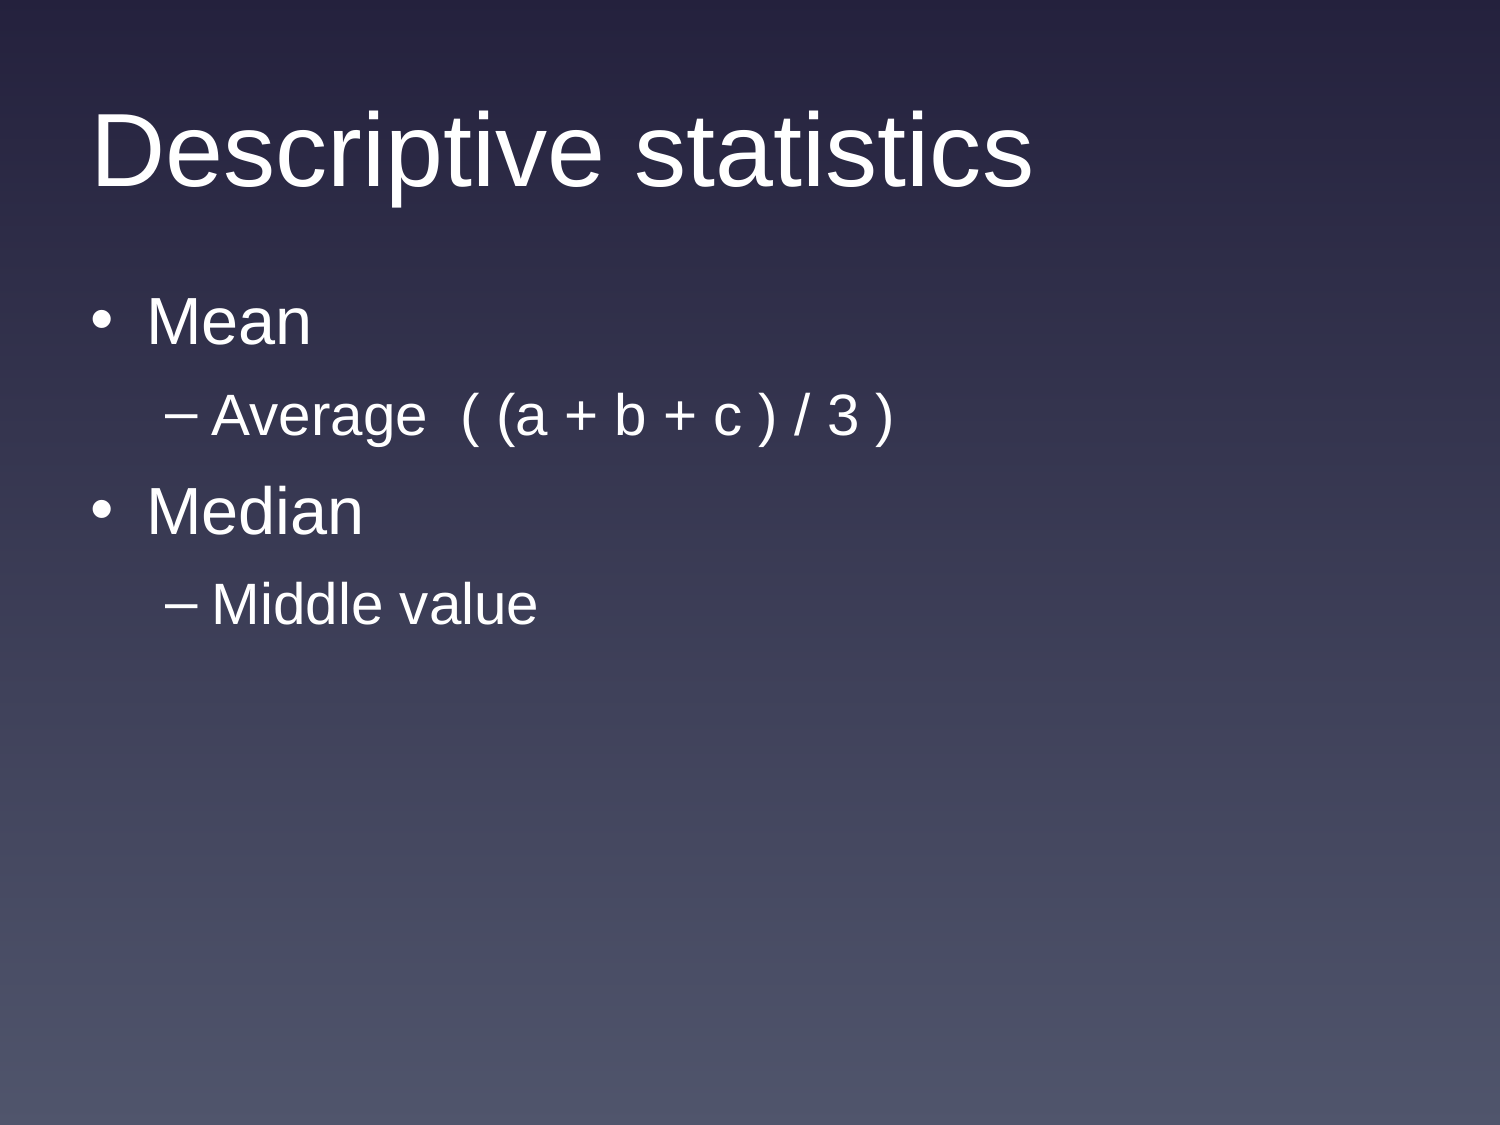

# Descriptive statistics
Mean
Average  ( (a + b + c ) / 3 )
Median
Middle value